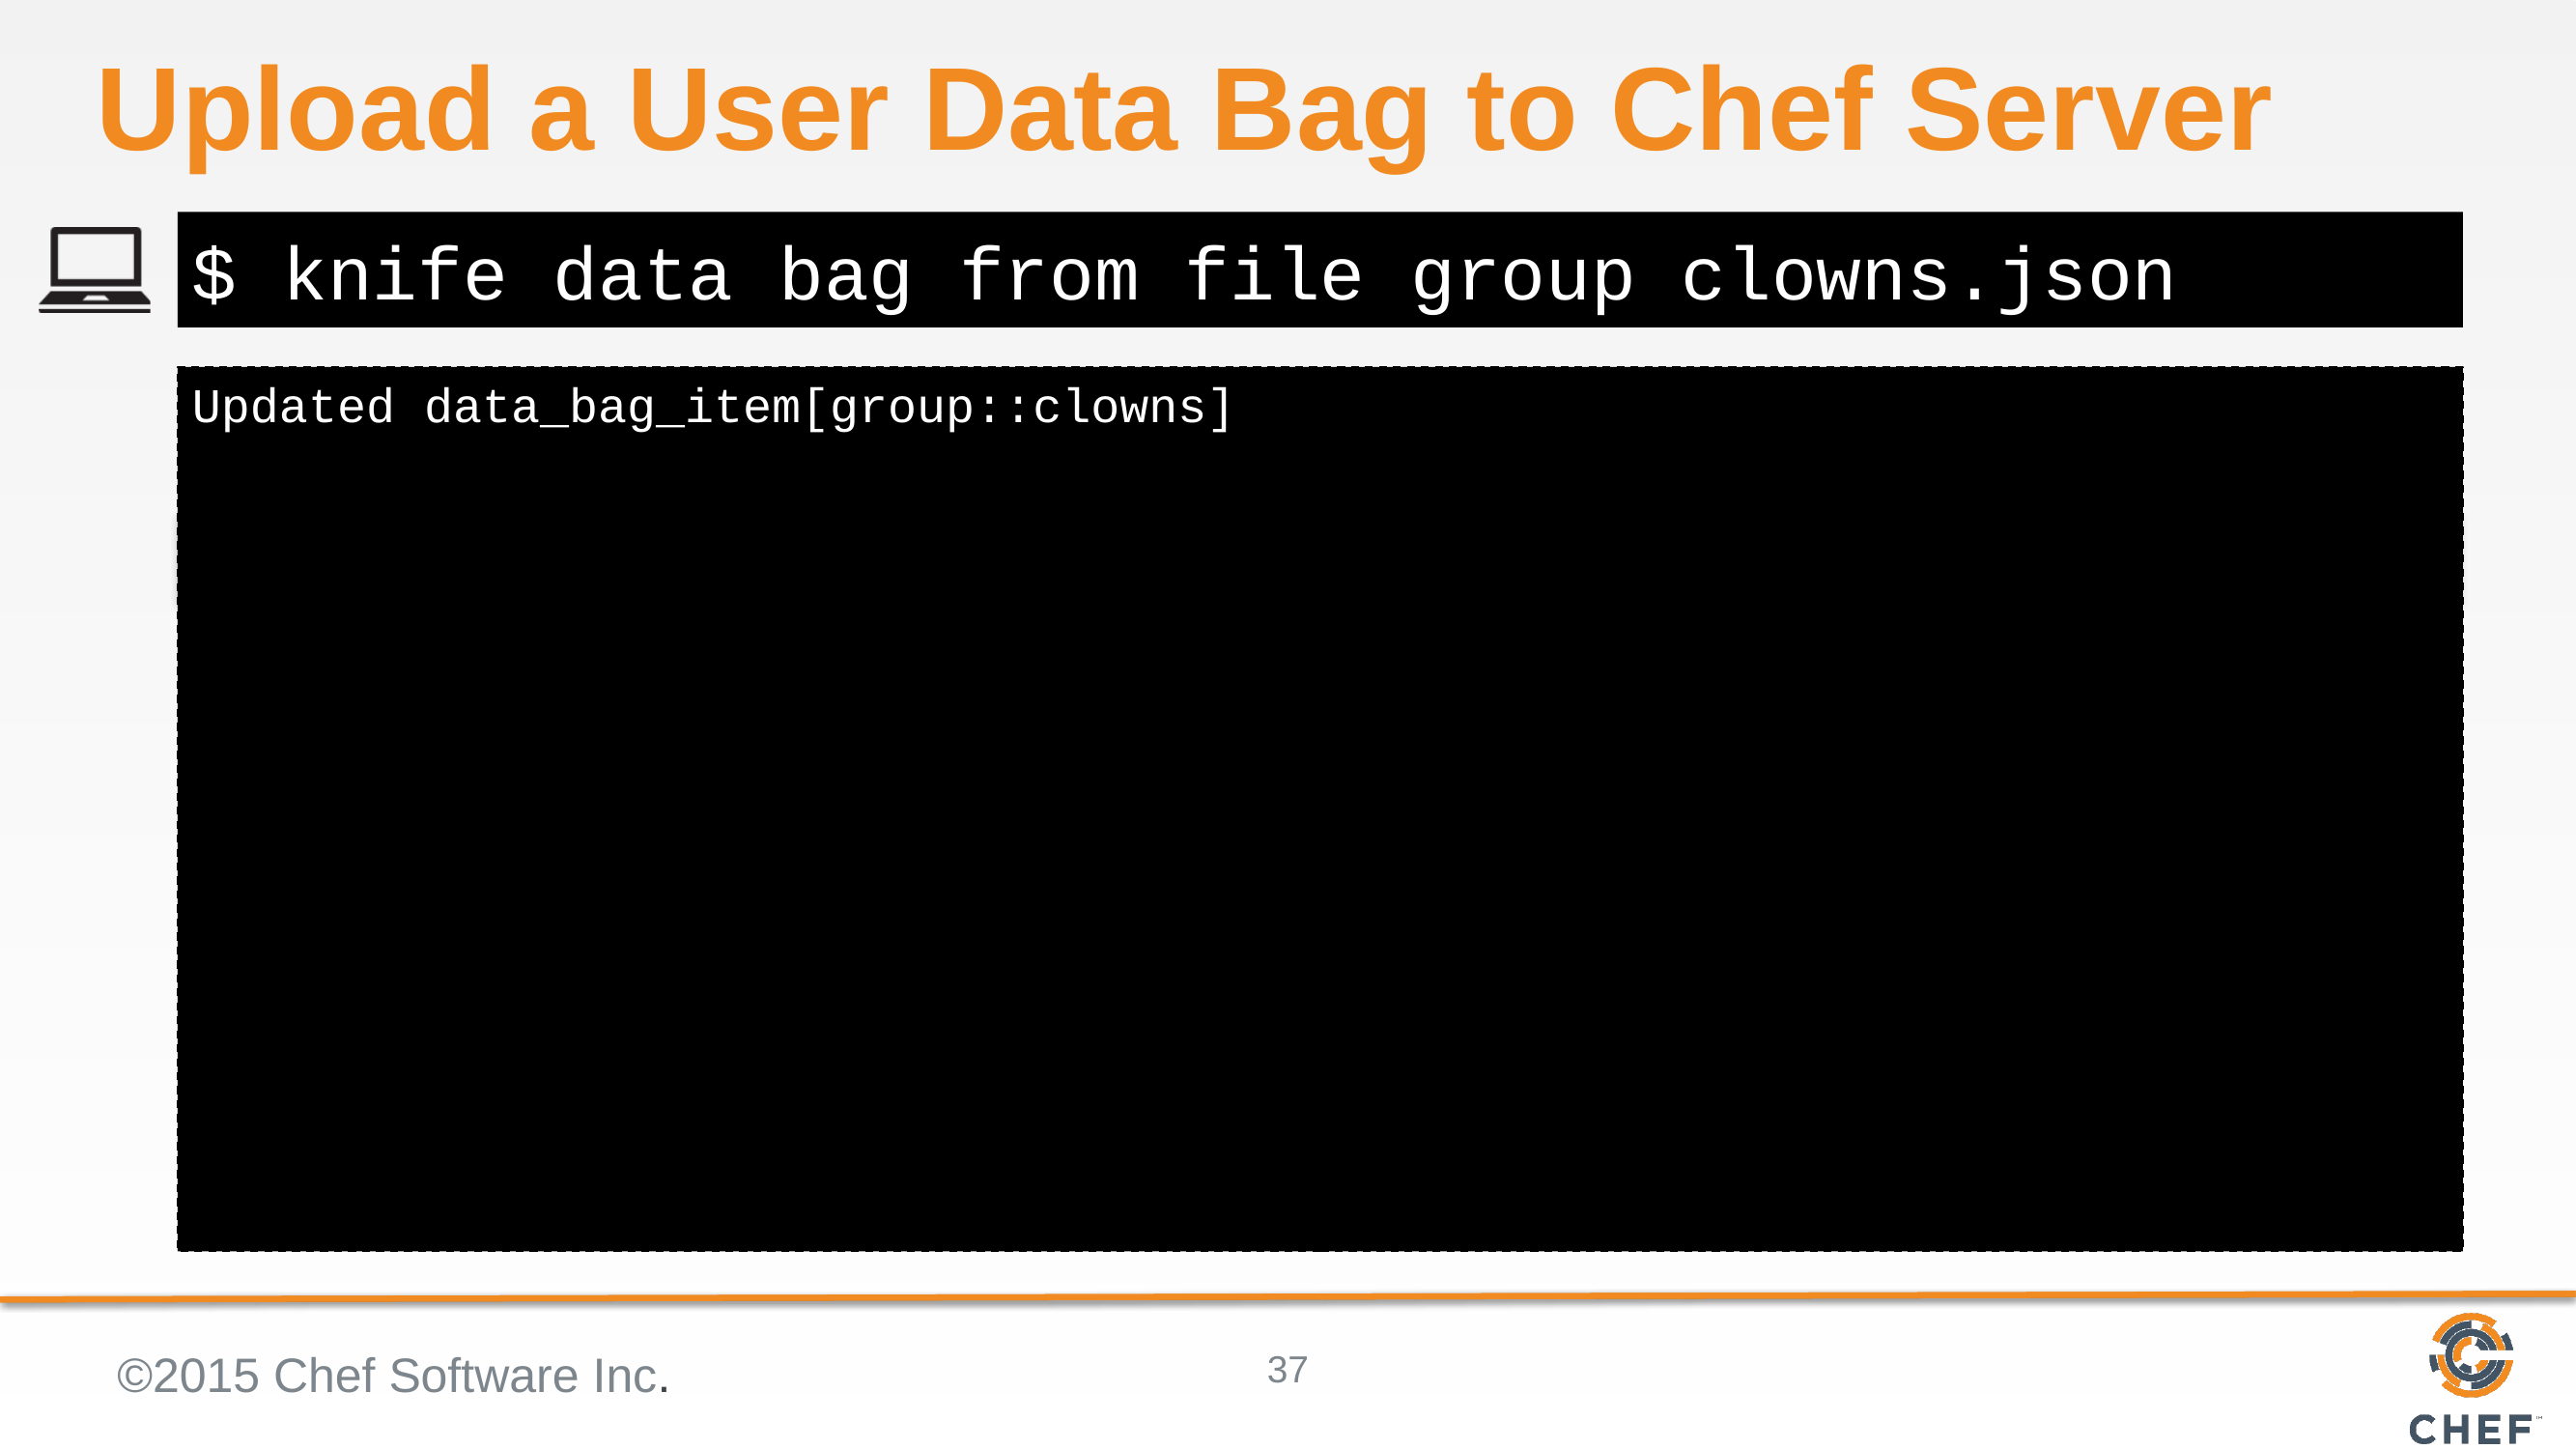

# Upload a User Data Bag to Chef Server
$ knife data bag from file group clowns.json
Updated data_bag_item[group::clowns]
©2015 Chef Software Inc.
37